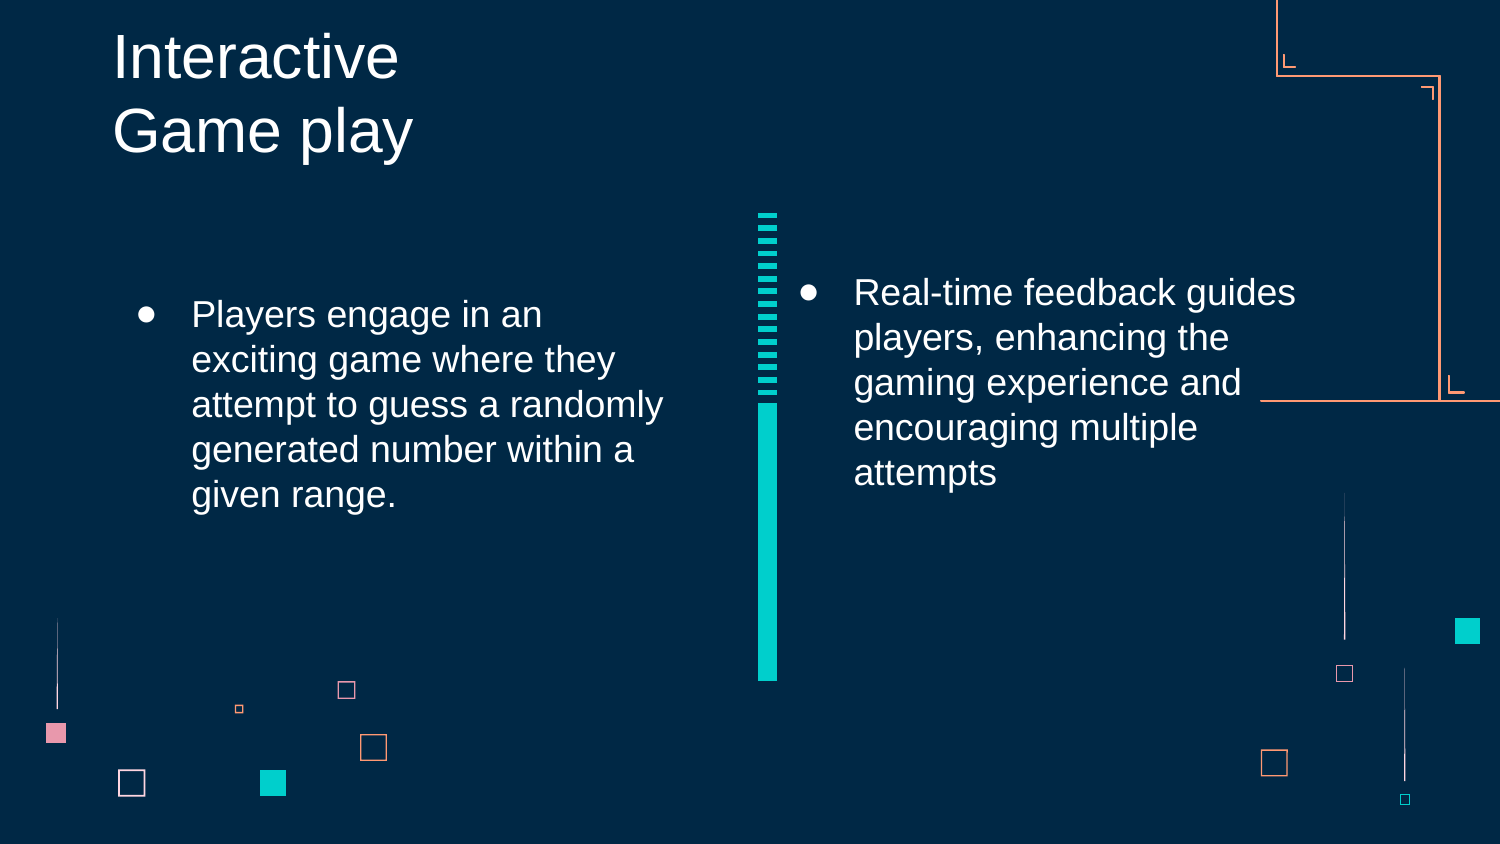

# Interactive Game play

Real-time feedback guides players, enhancing the gaming experience and encouraging multiple attempts
Players engage in an exciting game where they attempt to guess a randomly generated number within a given range.